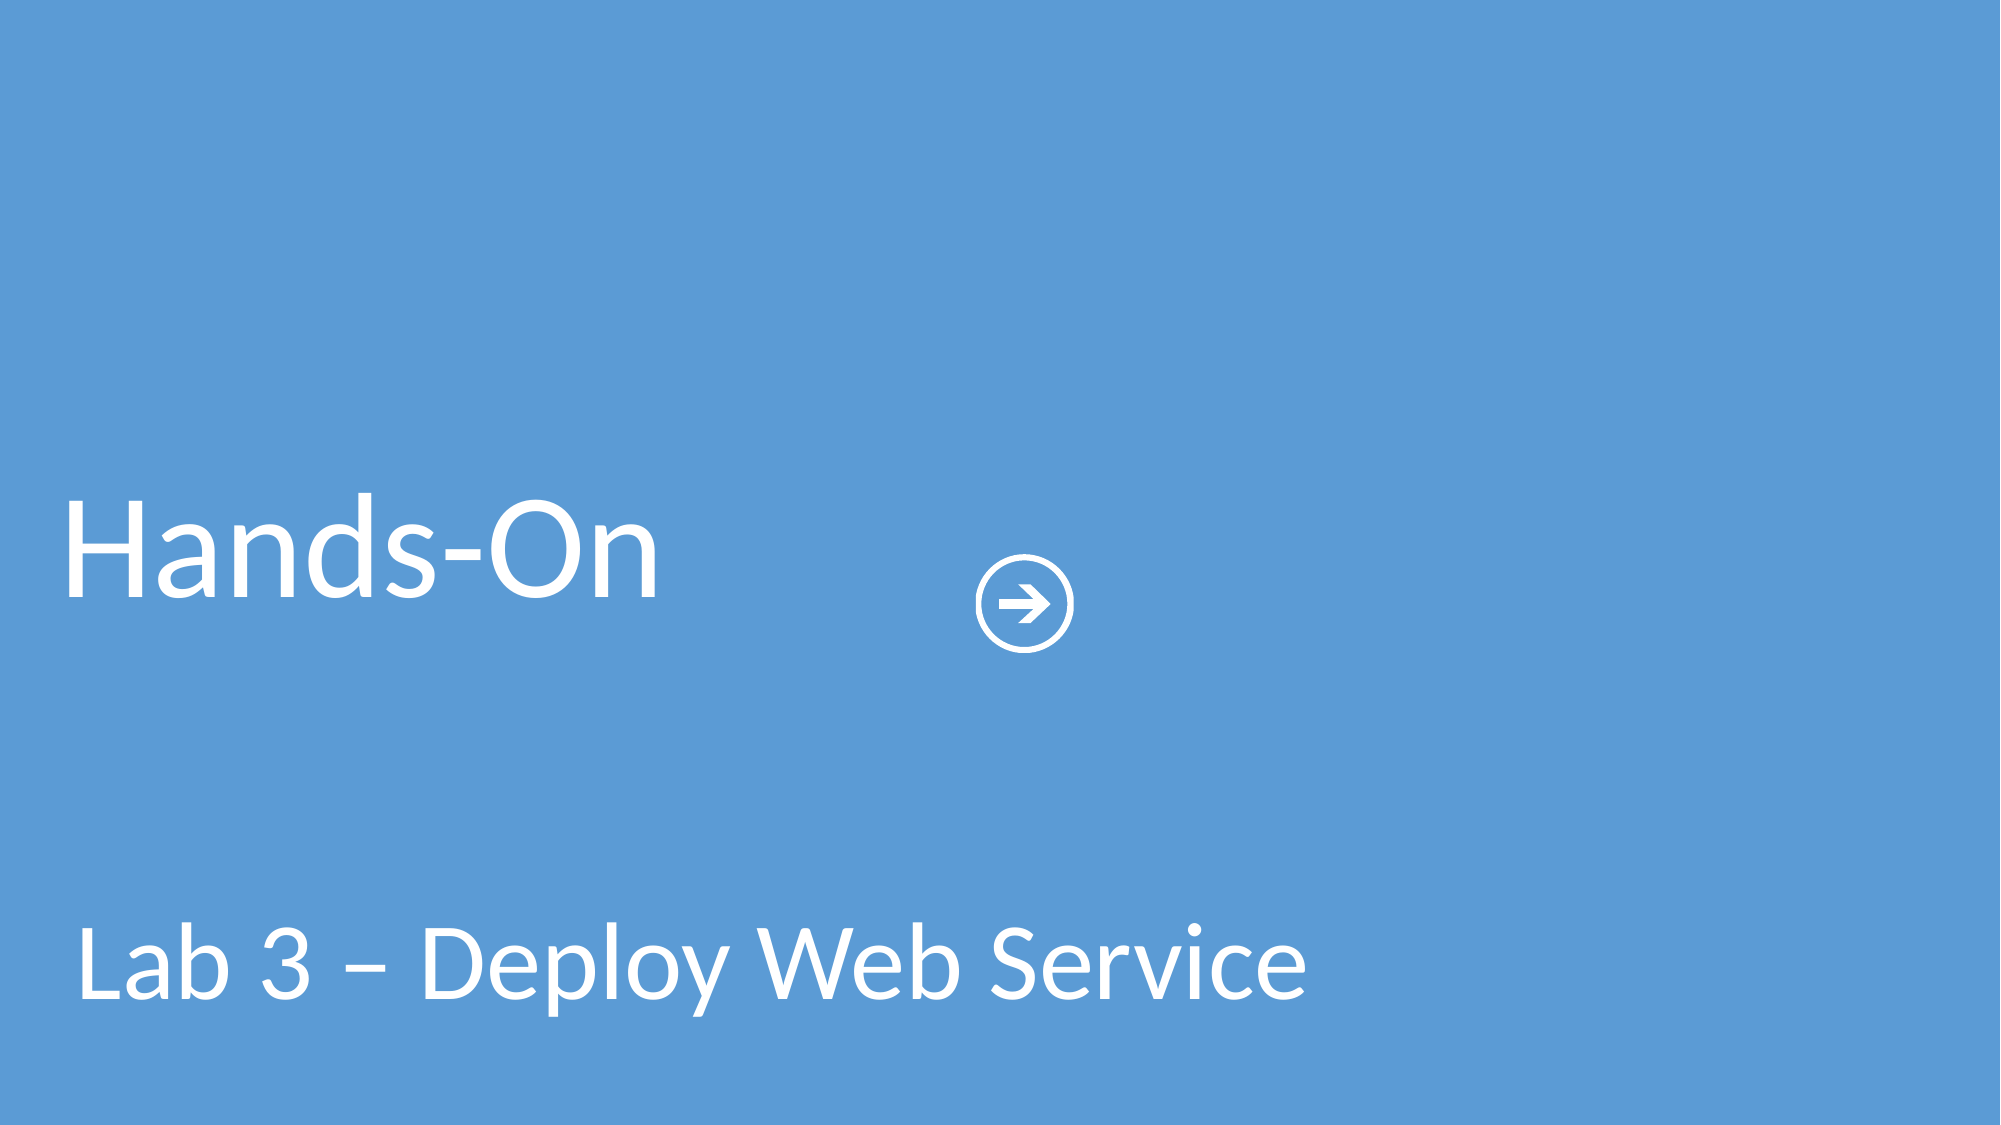

Hands-On
Lab 3 – Deploy Web Service